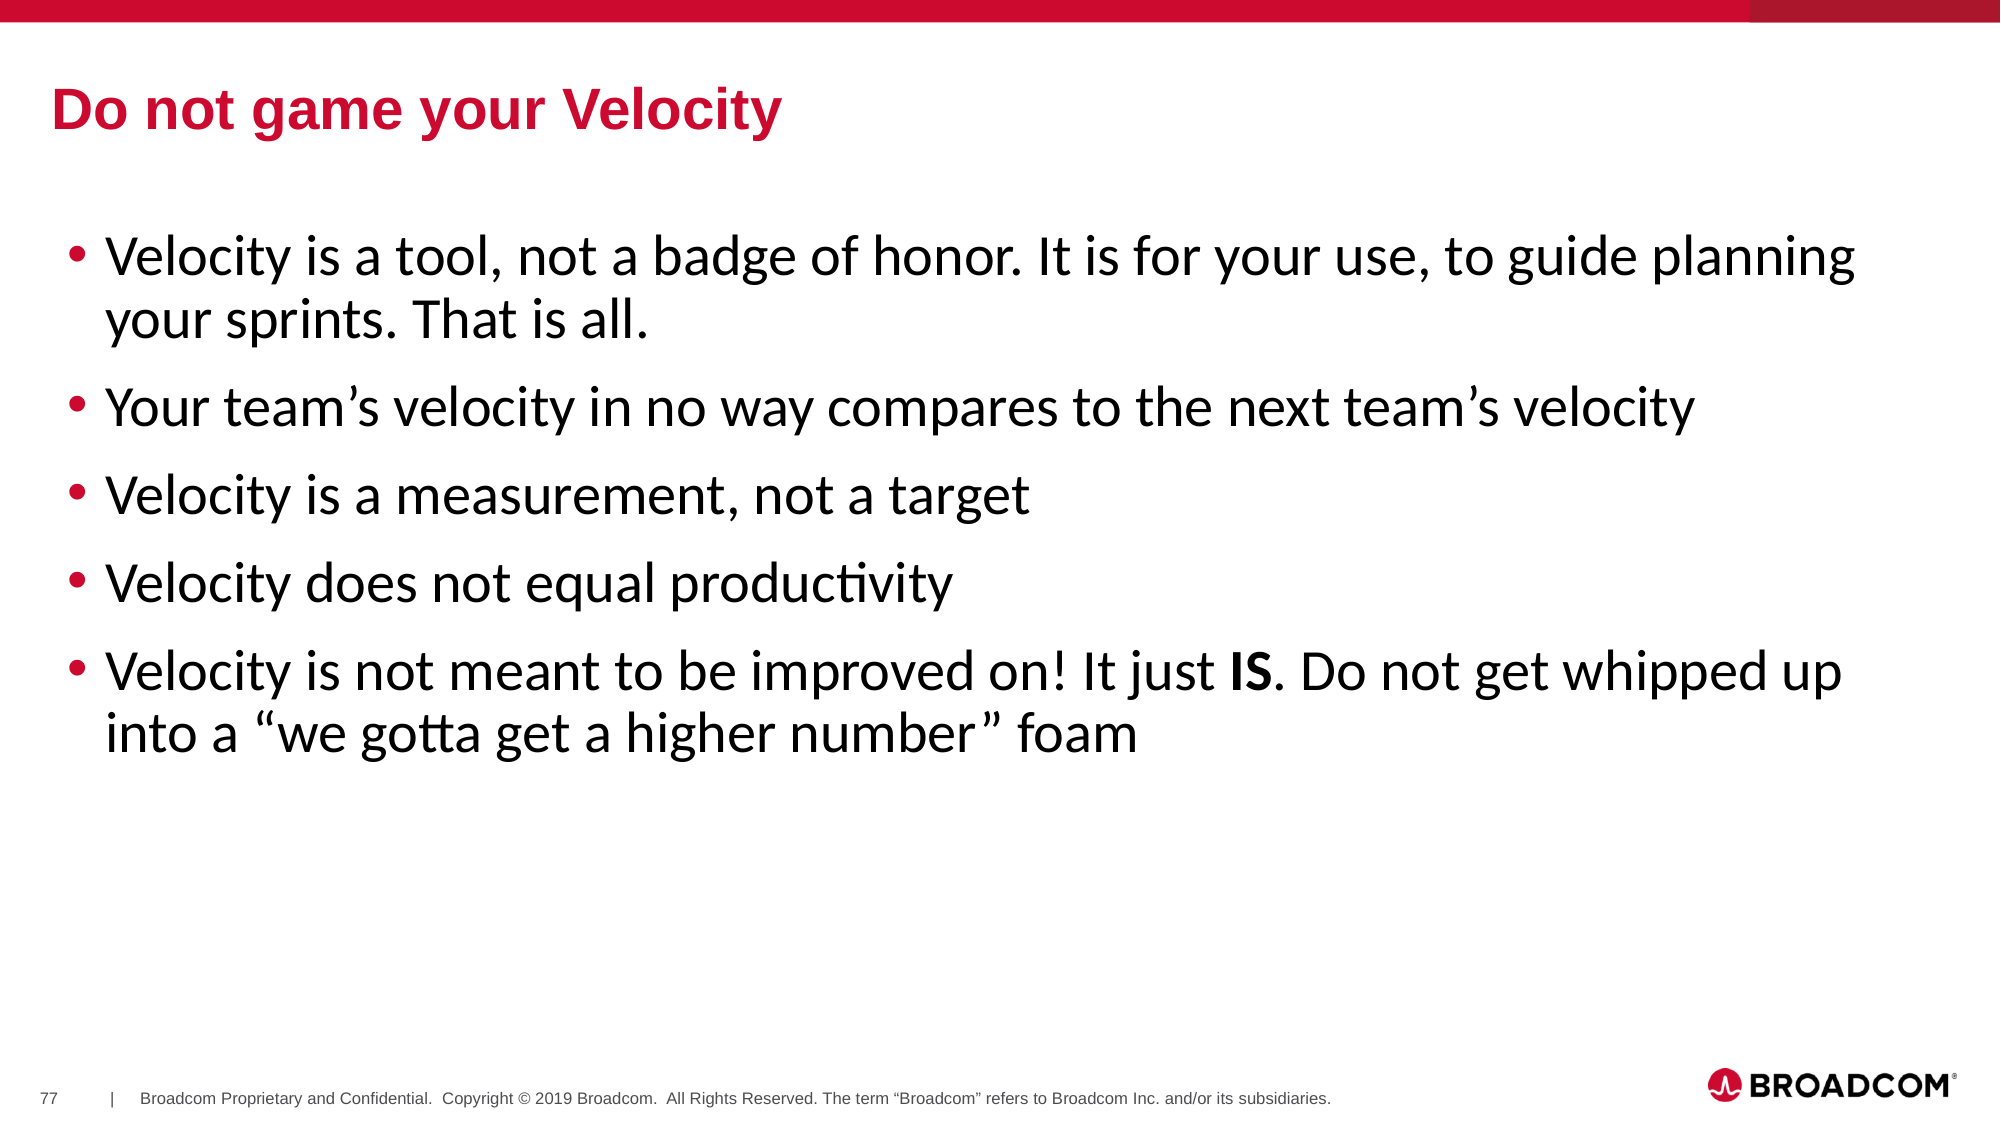

# Do not game your Velocity
Velocity is a tool, not a badge of honor. It is for your use, to guide planning your sprints. That is all.
Your team’s velocity in no way compares to the next team’s velocity
Velocity is a measurement, not a target
Velocity does not equal productivity
Velocity is not meant to be improved on! It just IS. Do not get whipped up into a “we gotta get a higher number” foam